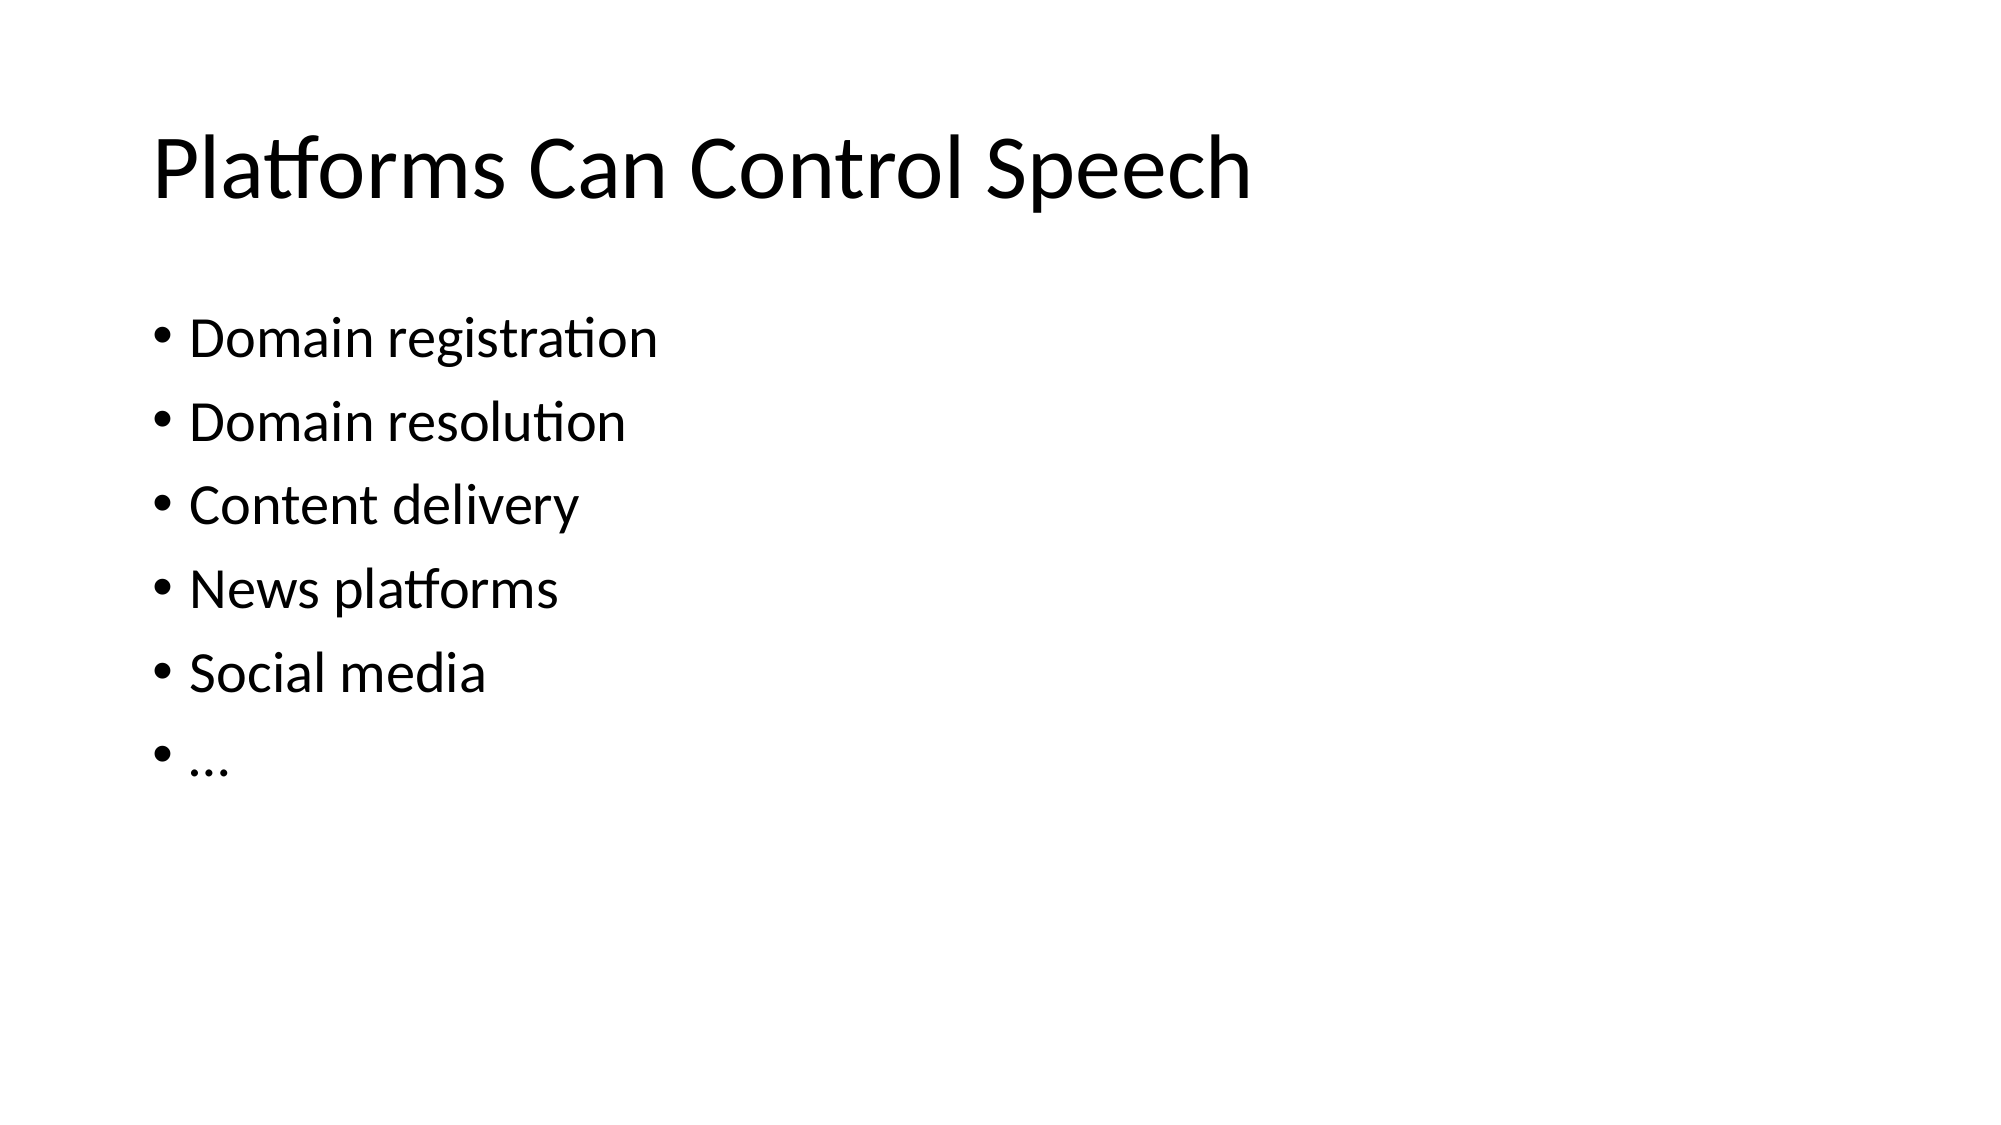

# Platforms Can Control Speech
Domain registration
Domain resolution
Content delivery
News platforms
Social media
…